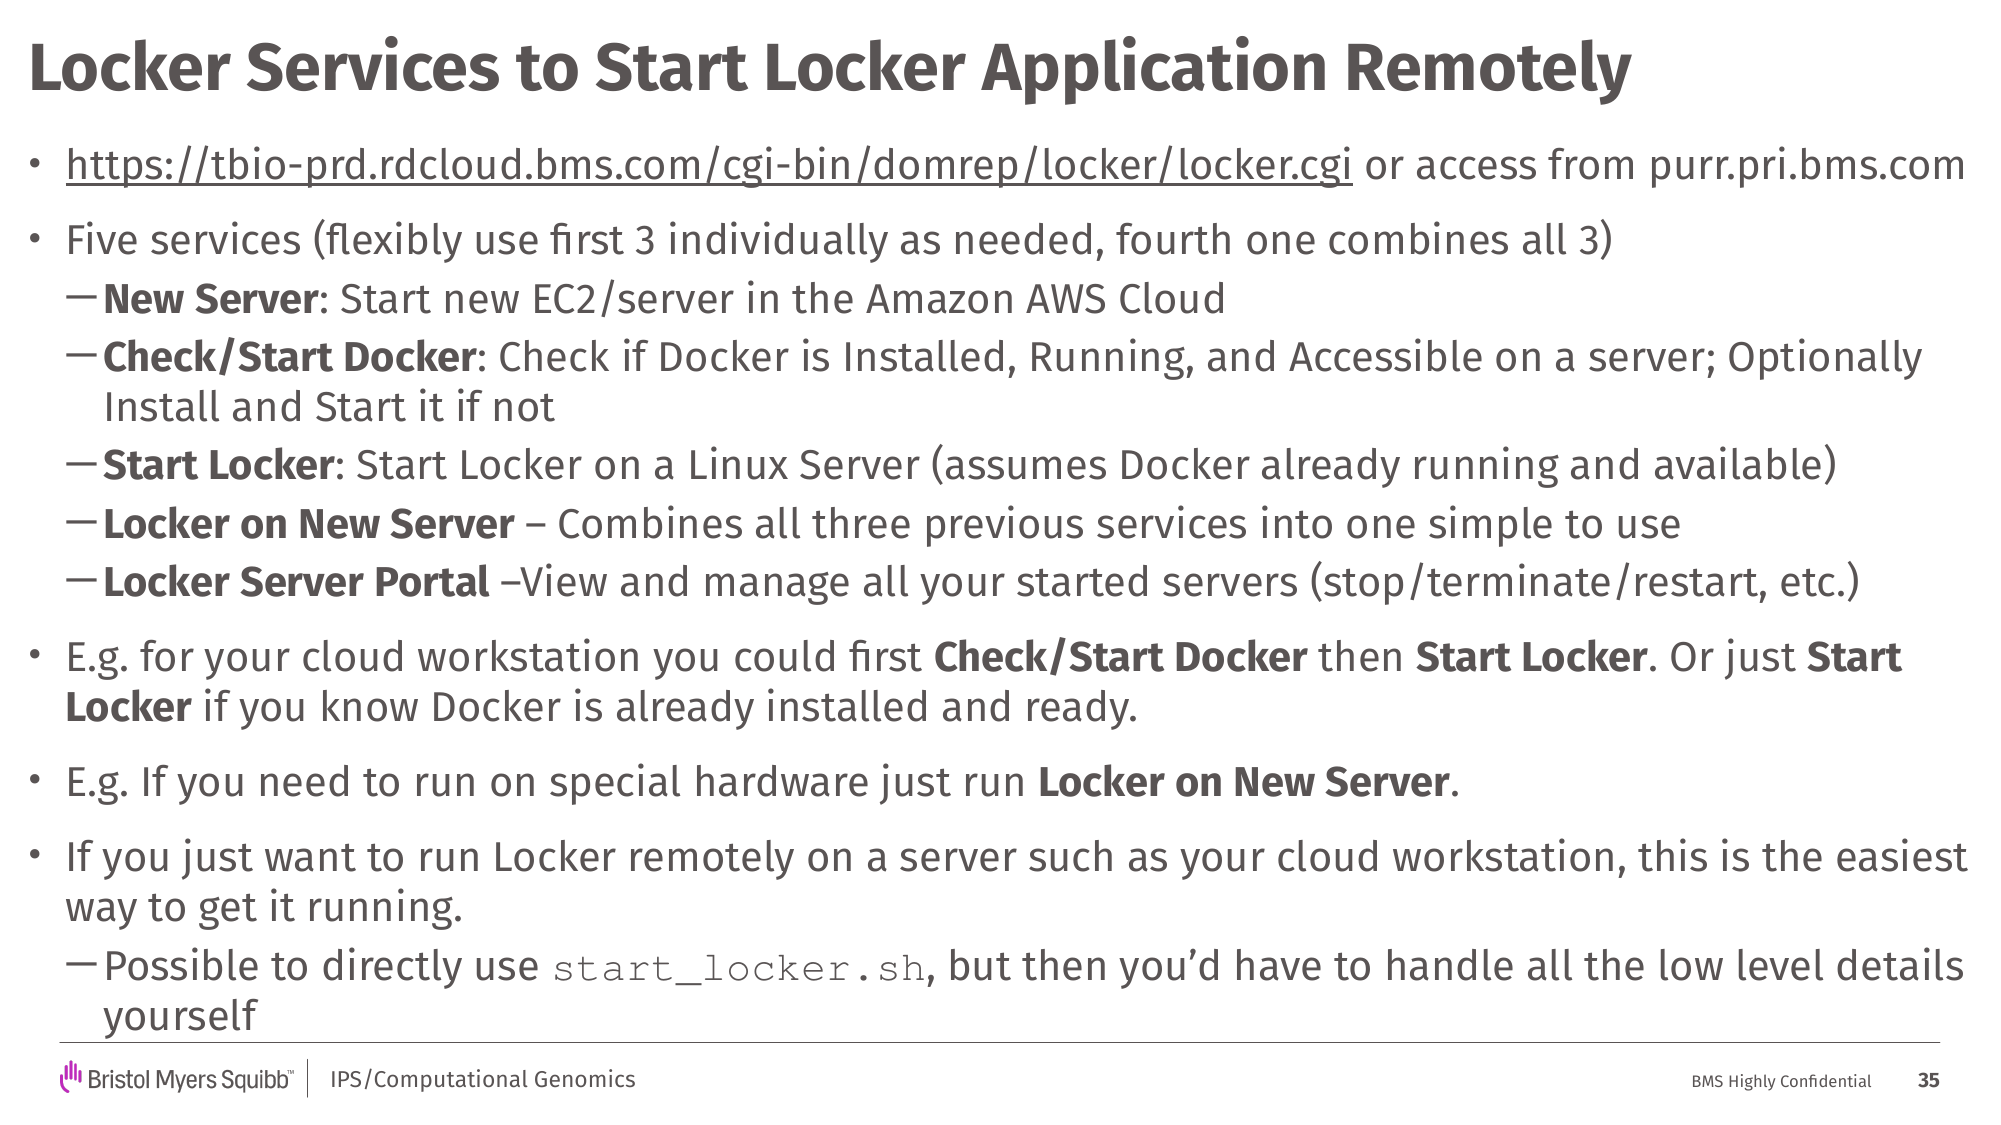

# Locker Services to Start Locker Application Remotely
https://tbio-prd.rdcloud.bms.com/cgi-bin/domrep/locker/locker.cgi or access from purr.pri.bms.com
Five services (flexibly use first 3 individually as needed, fourth one combines all 3)
New Server: Start new EC2/server in the Amazon AWS Cloud
Check/Start Docker: Check if Docker is Installed, Running, and Accessible on a server; Optionally Install and Start it if not
Start Locker: Start Locker on a Linux Server (assumes Docker already running and available)
Locker on New Server – Combines all three previous services into one simple to use
Locker Server Portal –View and manage all your started servers (stop/terminate/restart, etc.)
E.g. for your cloud workstation you could first Check/Start Docker then Start Locker. Or just Start Locker if you know Docker is already installed and ready.
E.g. If you need to run on special hardware just run Locker on New Server.
If you just want to run Locker remotely on a server such as your cloud workstation, this is the easiest way to get it running.
Possible to directly use start_locker.sh, but then you’d have to handle all the low level details yourself
35